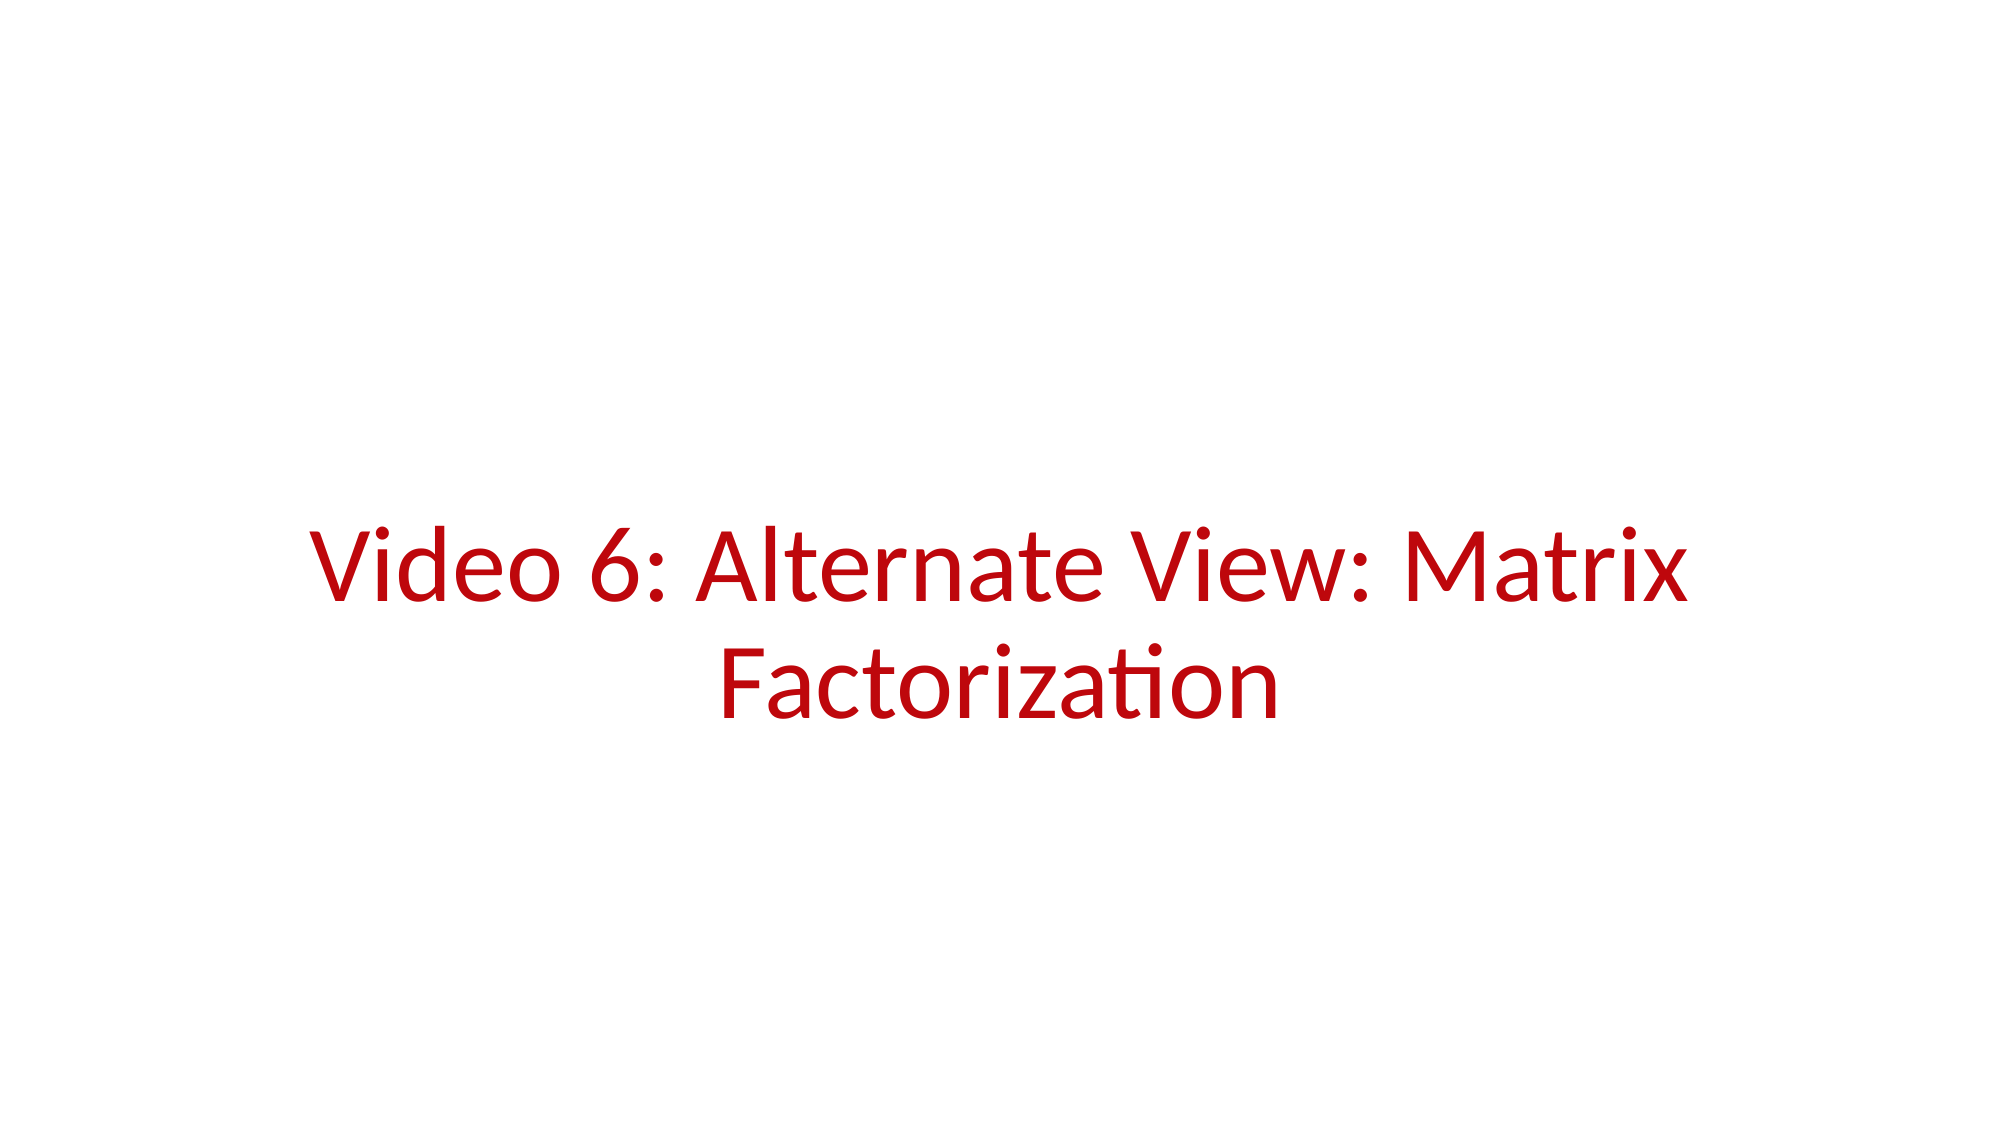

# Video 6: Alternate View: Matrix Factorization